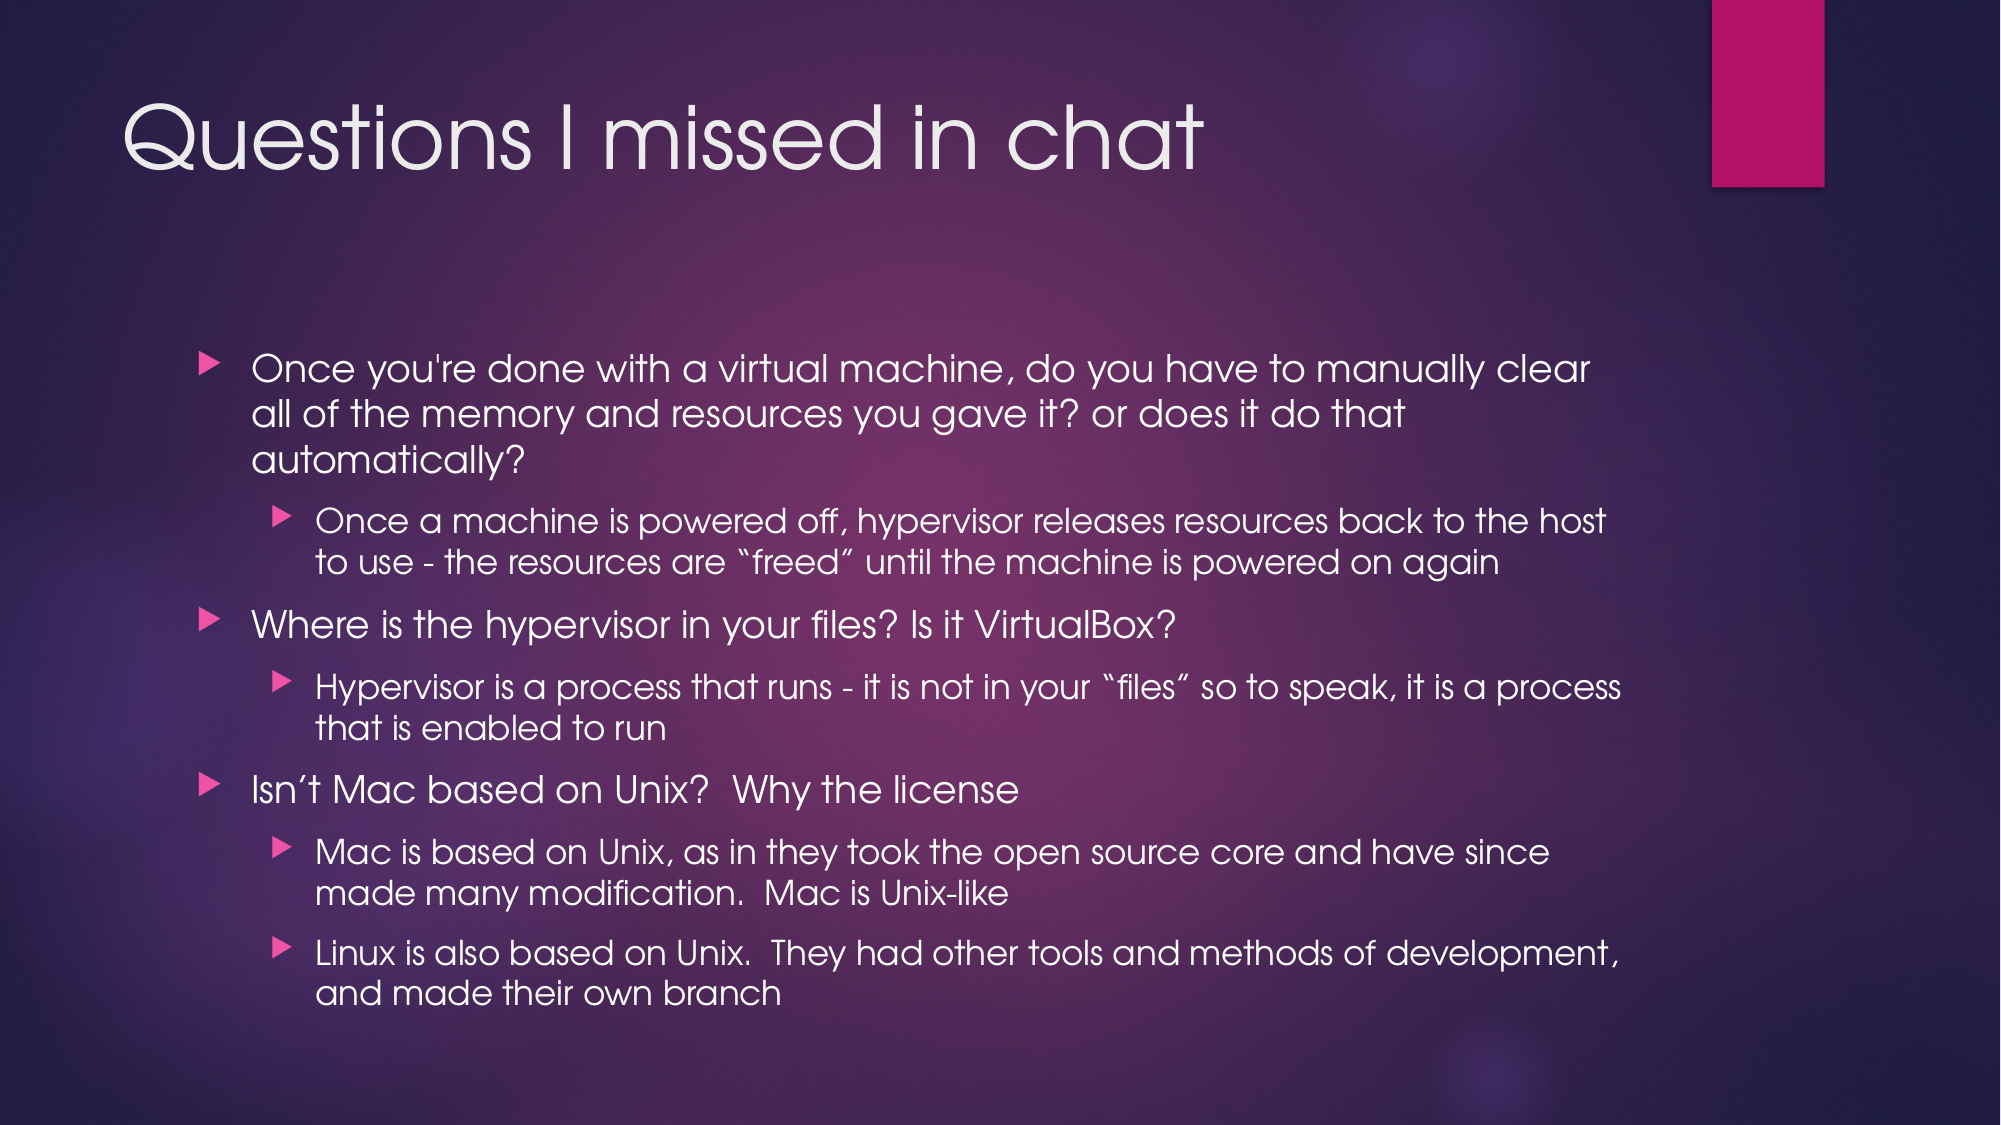

# Questions I missed in chat
Once you're done with a virtual machine, do you have to manually clear all of the memory and resources you gave it? or does it do that automatically?
Once a machine is powered off, hypervisor releases resources back to the host to use - the resources are “freed” until the machine is powered on again
Where is the hypervisor in your files? Is it VirtualBox?
Hypervisor is a process that runs - it is not in your “files” so to speak, it is a process that is enabled to run
Isn’t Mac based on Unix?  Why the license
Mac is based on Unix, as in they took the open source core and have since made many modification.  Mac is Unix-like
Linux is also based on Unix.  They had other tools and methods of development, and made their own branch